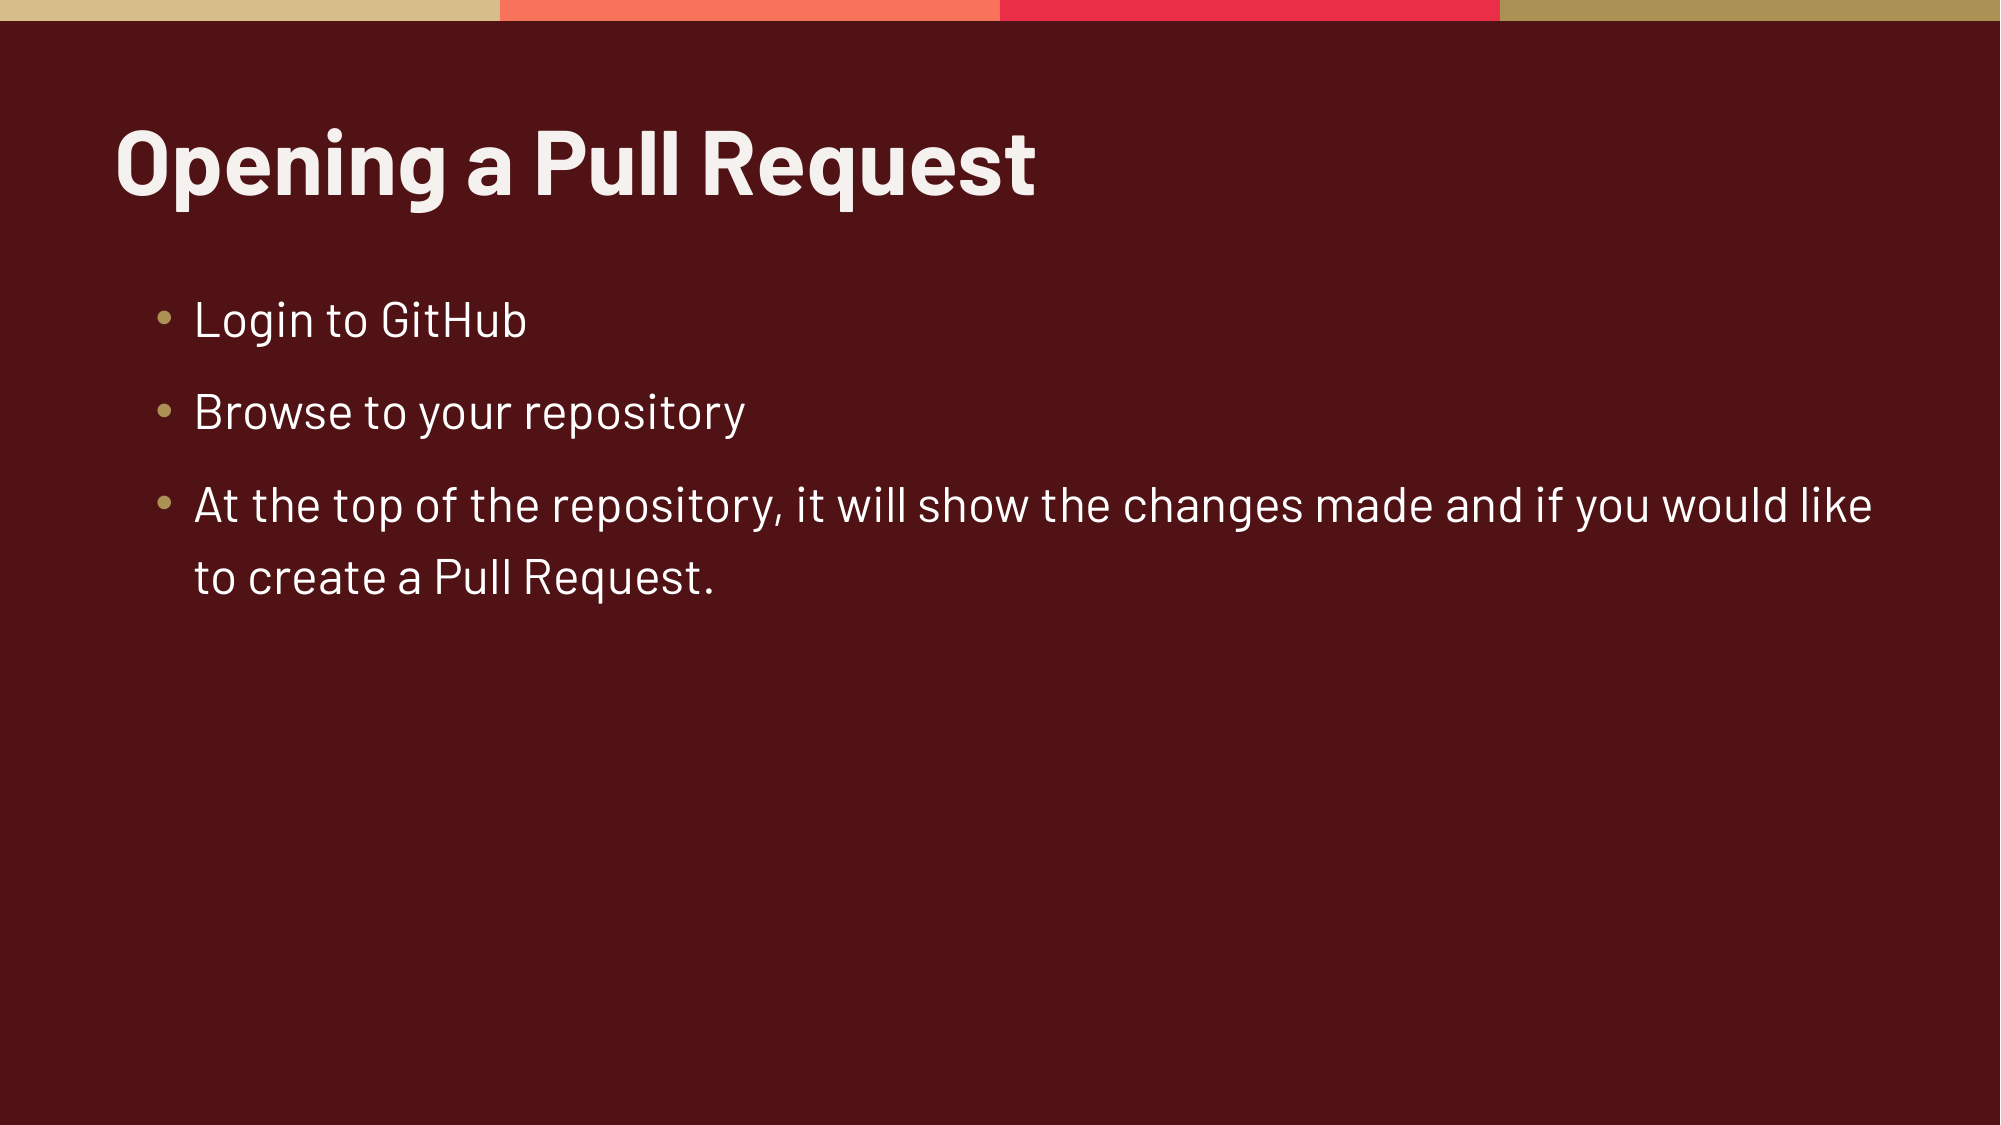

# Opening a Pull Request
Login to GitHub
Browse to your repository
At the top of the repository, it will show the changes made and if you would like to create a Pull Request.